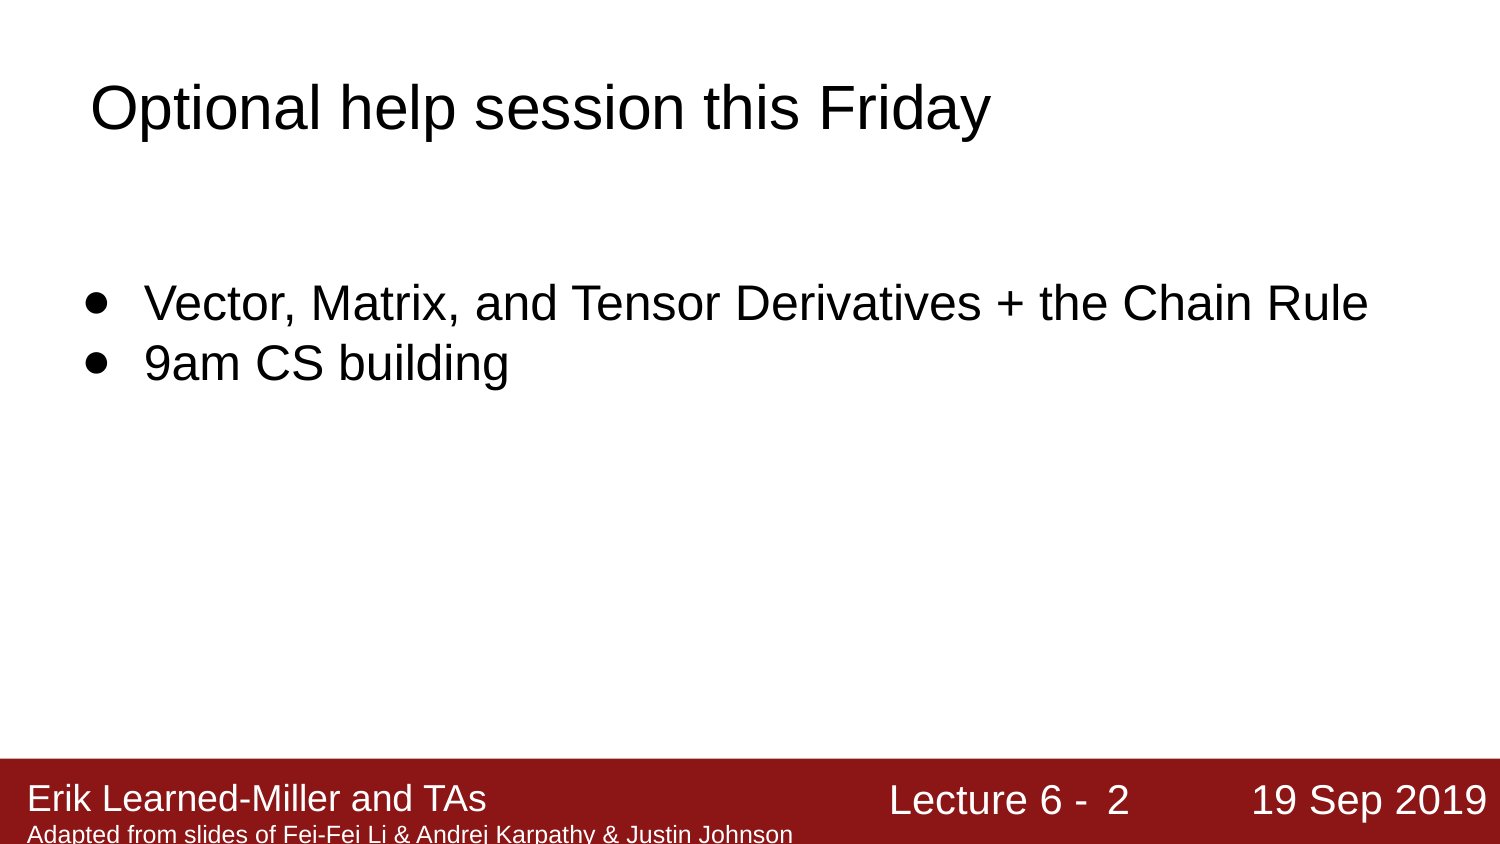

# Optional help session this Friday
Vector, Matrix, and Tensor Derivatives + the Chain Rule
9am CS building

2